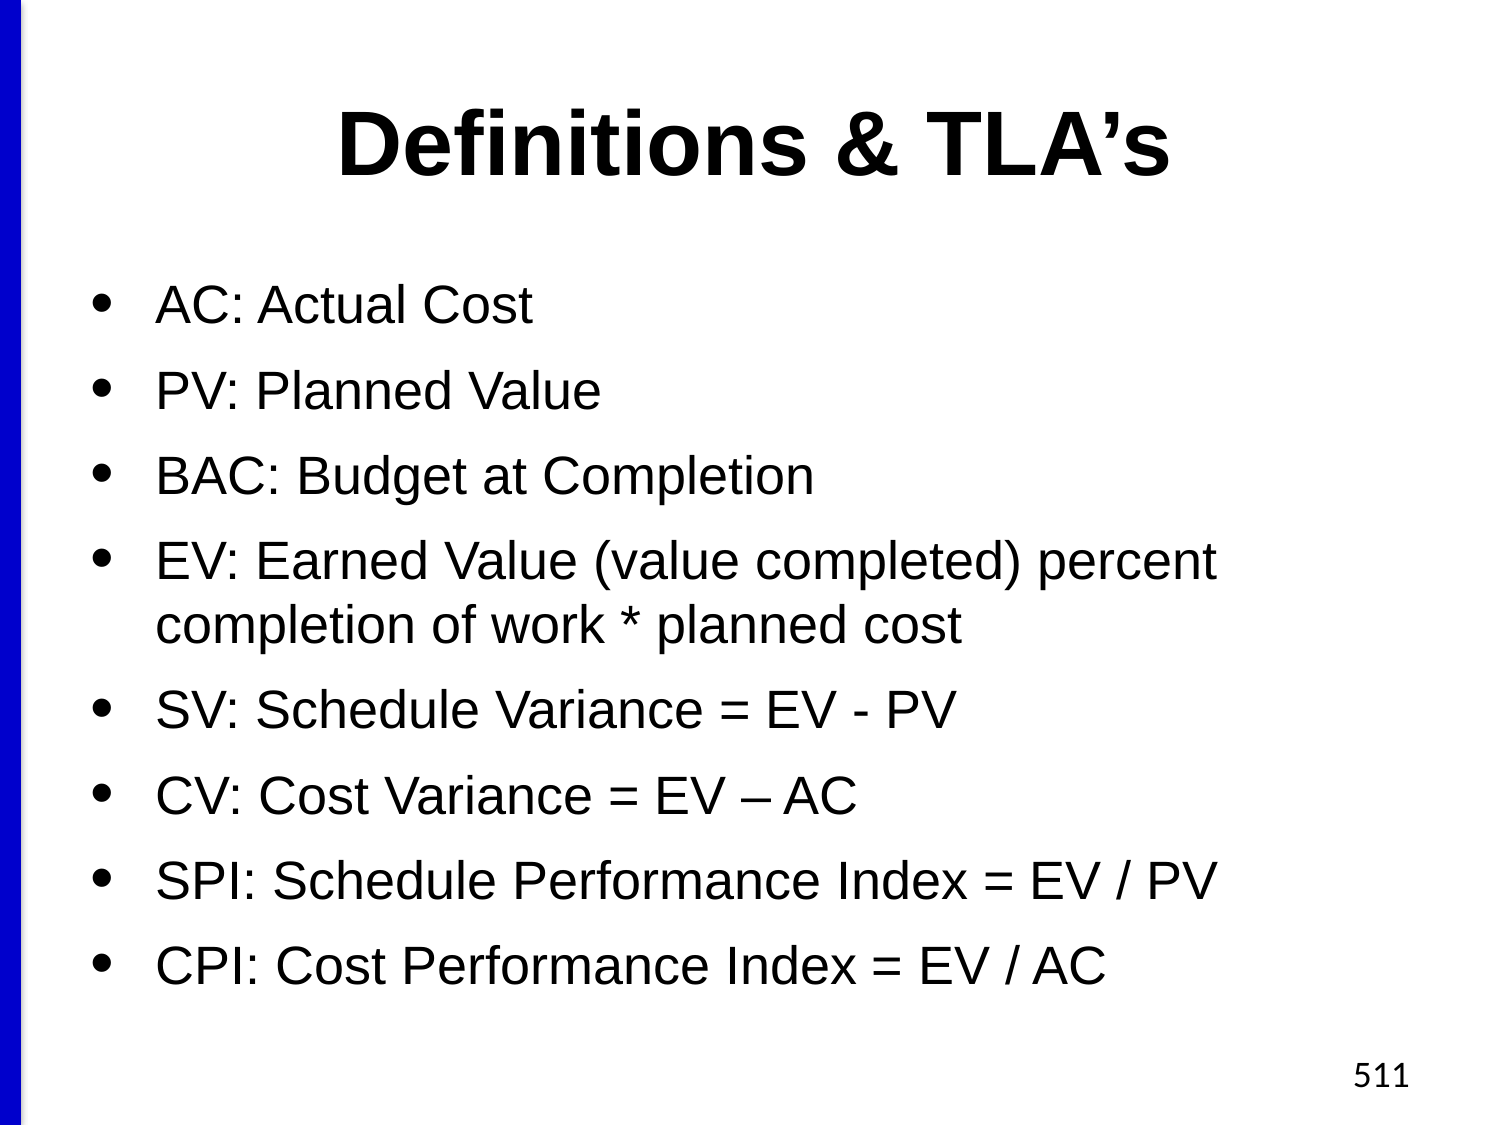

# Definitions & TLA’s
AC: Actual Cost
PV: Planned Value
BAC: Budget at Completion
EV: Earned Value (value completed) percent completion of work * planned cost
SV: Schedule Variance = EV - PV
CV: Cost Variance = EV – AC
SPI: Schedule Performance Index = EV / PV
CPI: Cost Performance Index = EV / AC
511